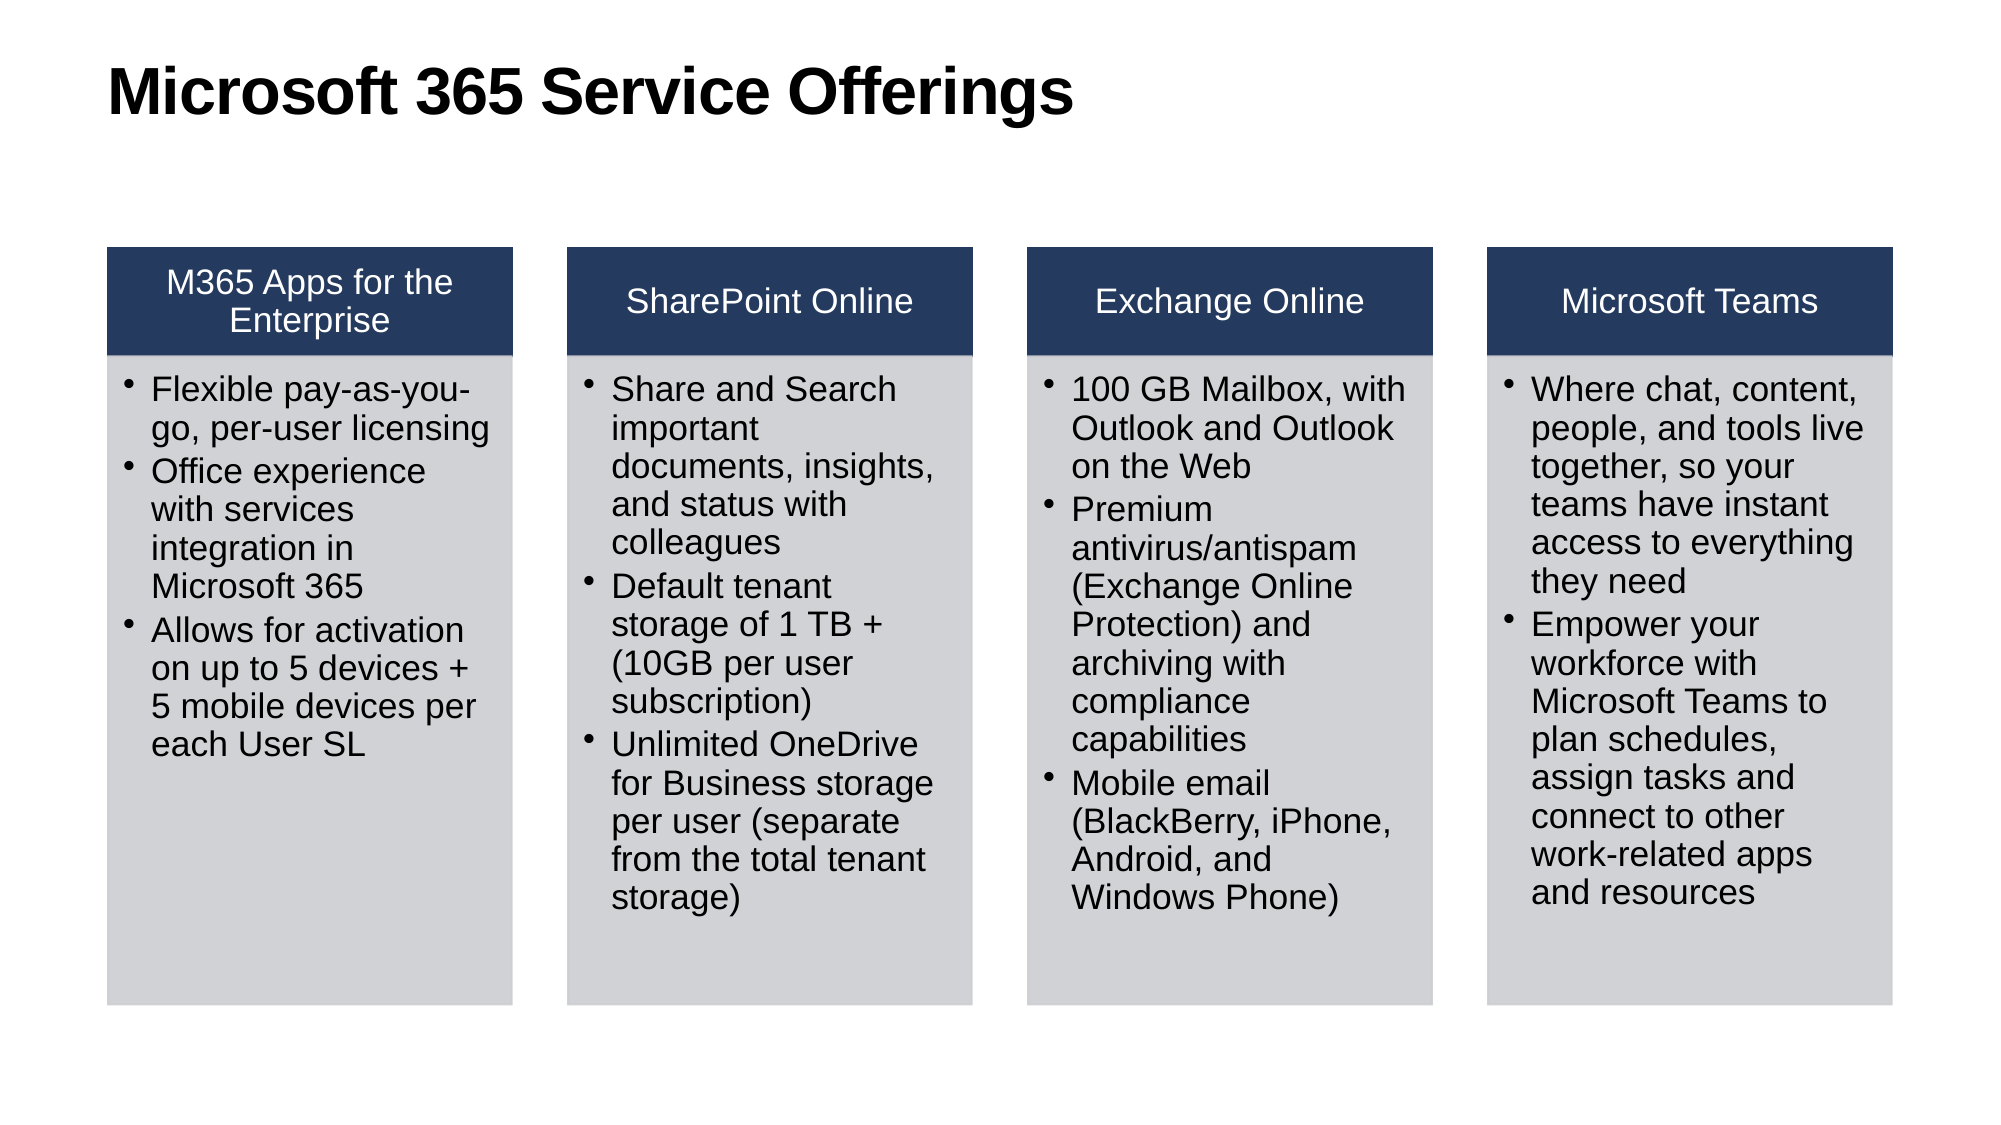

# Microsoft 365 Service Offerings
M365 Apps for the Enterprise
Flexible pay-as-you-go, per-user licensing
Office experience with services integration in Microsoft 365
Allows for activation on up to 5 devices + 5 mobile devices per each User SL
SharePoint Online
Share and Search important documents, insights,
and status with colleagues
Default tenant storage of 1 TB + (10GB per user subscription)
Unlimited OneDrive for Business storage per user (separate from the total tenant storage)
Exchange Online
100 GB Mailbox, with Outlook and Outlook on the Web
Premium antivirus/antispam (Exchange Online Protection) and archiving with compliance capabilities
Mobile email (BlackBerry, iPhone, Android, and Windows Phone)
Microsoft Teams
Where chat, content, people, and tools live together, so your teams have instant access to everything they need
Empower your workforce with Microsoft Teams to plan schedules, assign tasks and connect to other work-related apps and resources